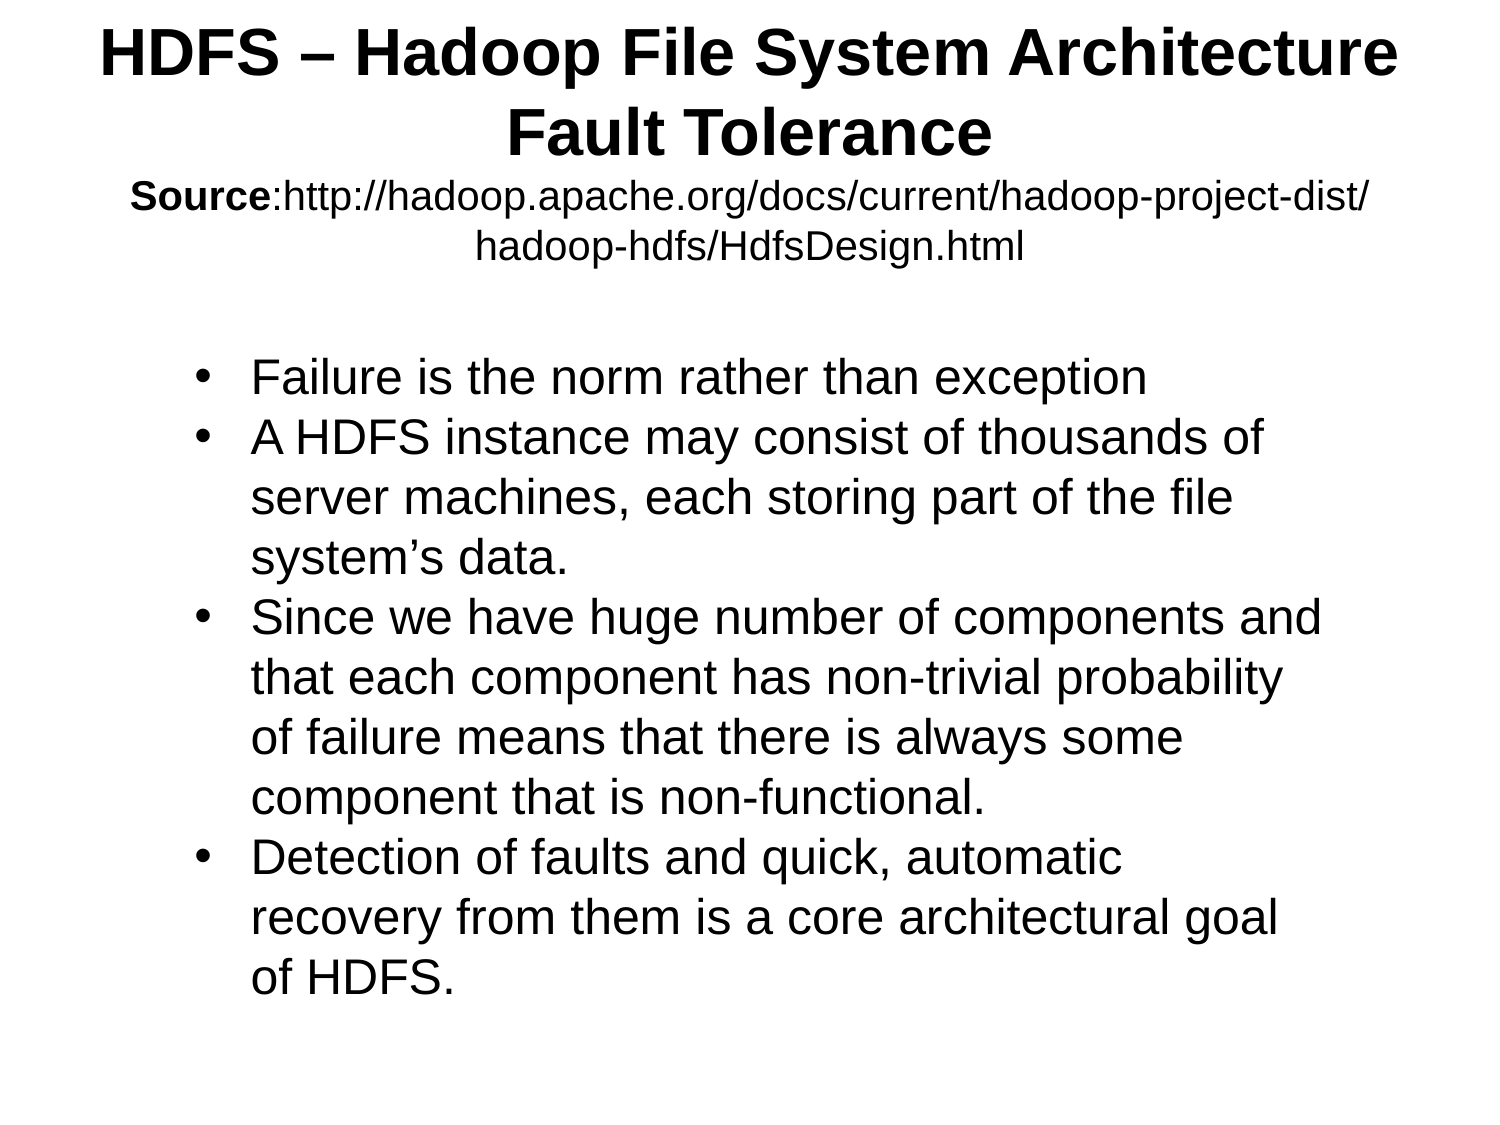

# HDFS – Hadoop File System Architecture Fault Tolerance Source:http://hadoop.apache.org/docs/current/hadoop-project-dist/hadoop-hdfs/HdfsDesign.html
Failure is the norm rather than exception
A HDFS instance may consist of thousands of server machines, each storing part of the file system’s data.
Since we have huge number of components and that each component has non-trivial probability of failure means that there is always some component that is non-functional.
Detection of faults and quick, automatic recovery from them is a core architectural goal of HDFS.